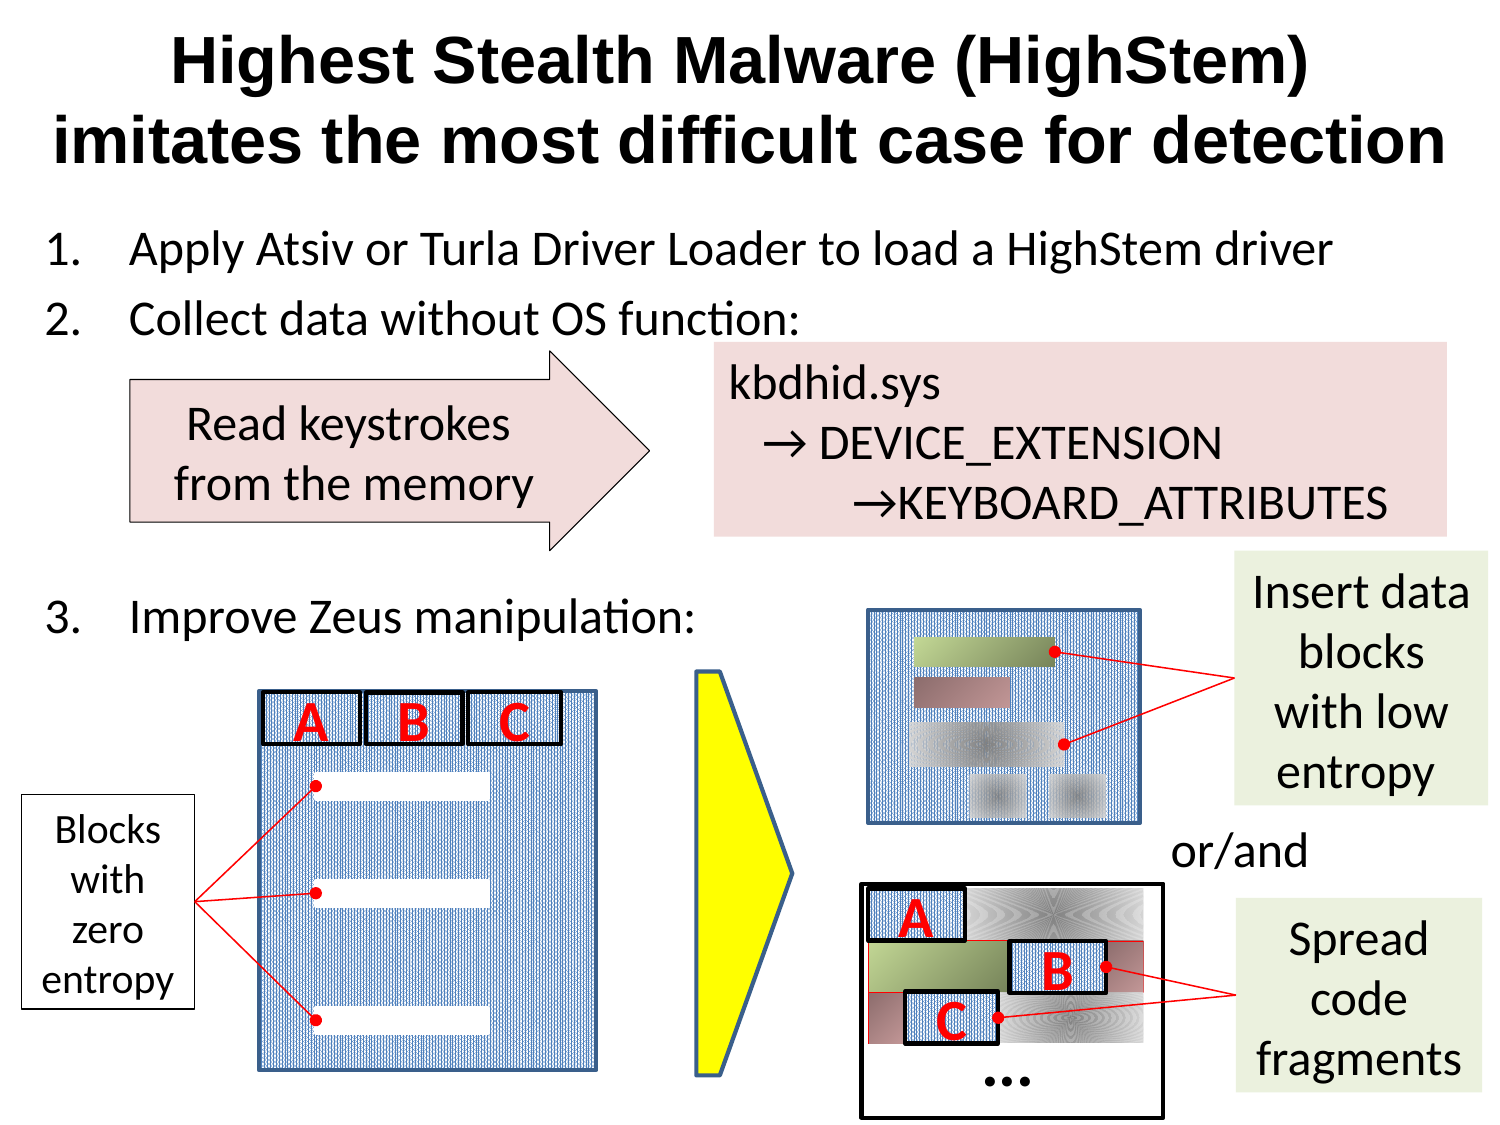

# Highest Stealth Malware (HighStem) imitates the most difficult case for detection
Apply Atsiv or Turla Driver Loader to load a HighStem driver
Collect data without OS function:

Improve Zeus manipulation:

kbdhid.sys
   → DEVICE_EXTENSION
           →KEYBOARD_ATTRIBUTES
Read keystrokes
from the memory
Insert data blocks with low entropy

A
B
C

Blocks
with zero entropy
or/and

A
Spread code fragments

B
C

...